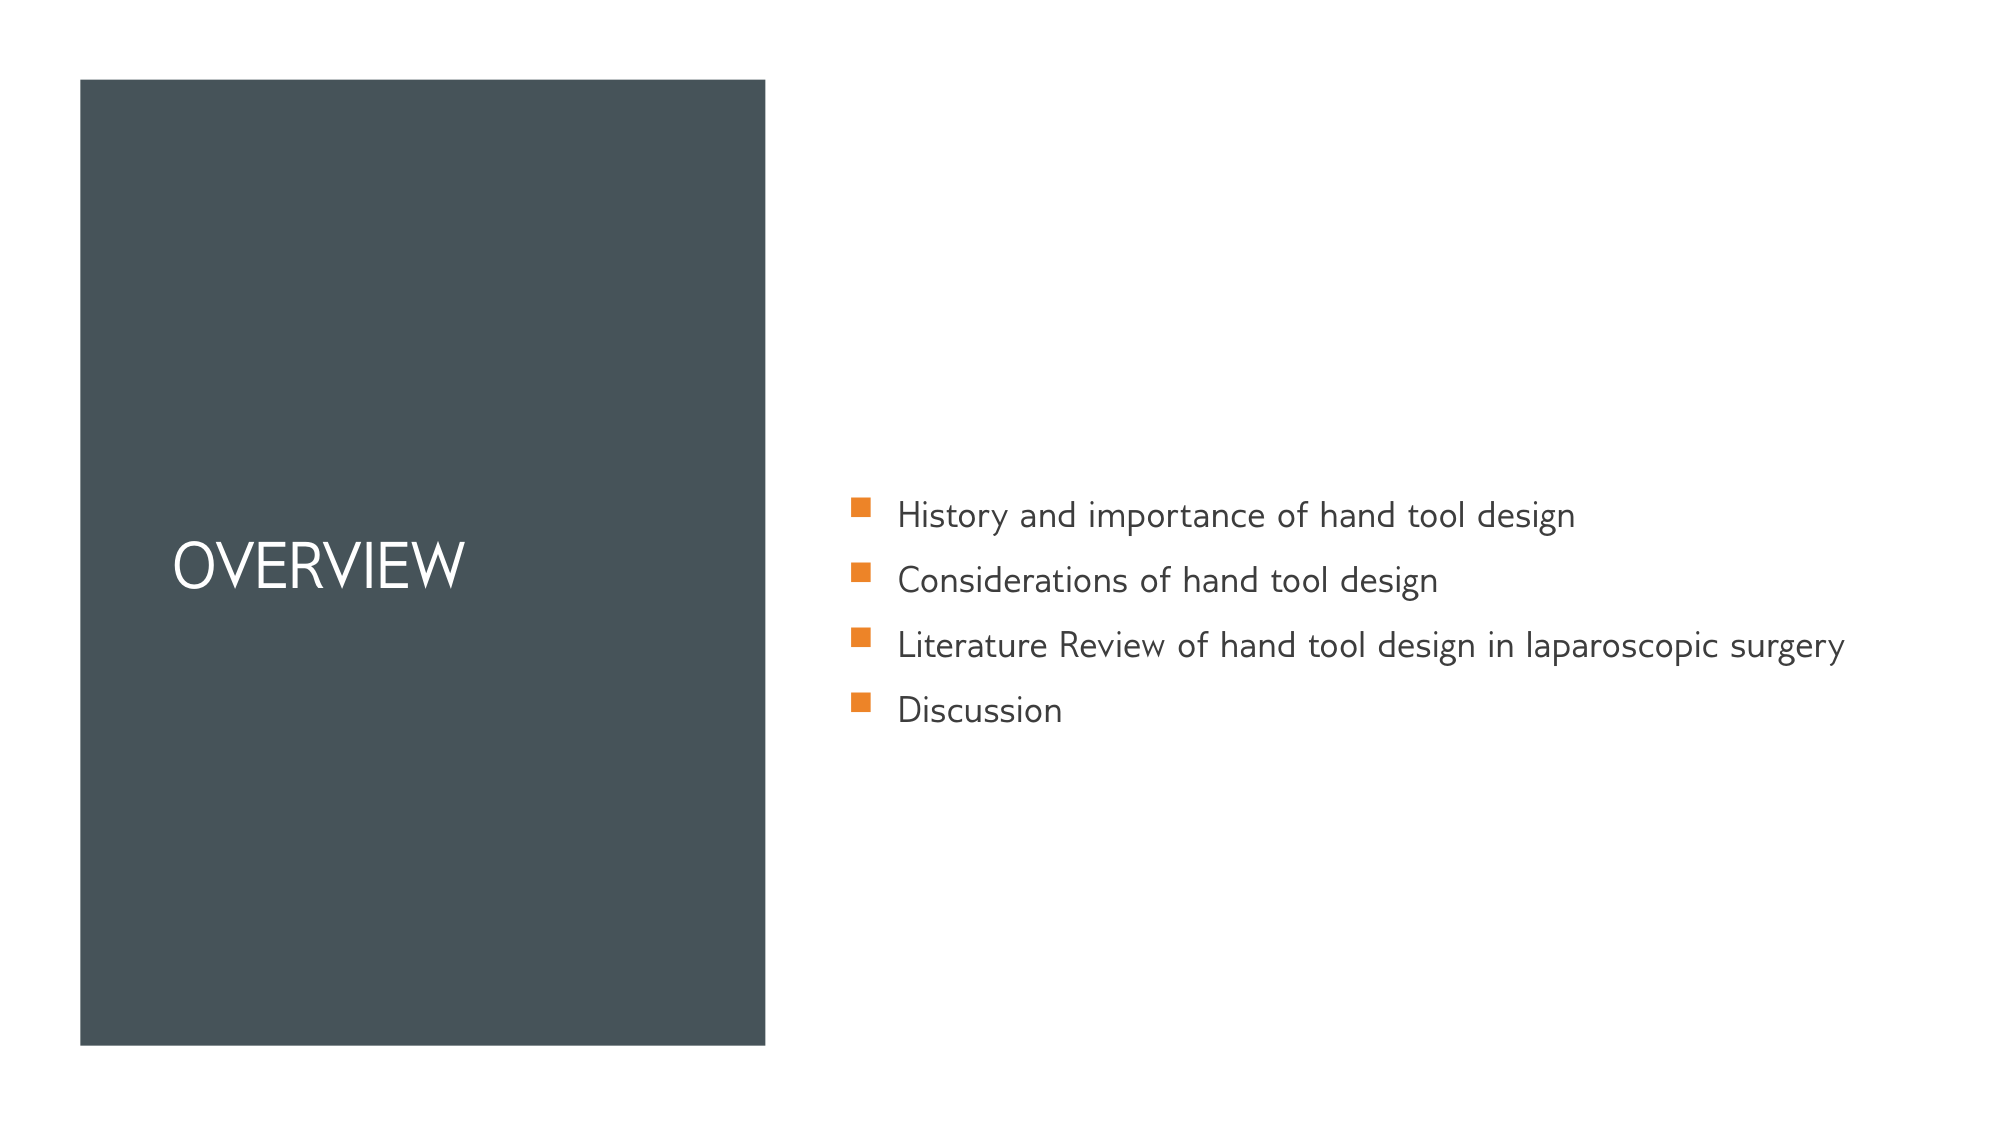

# Overview
History and importance of hand tool design
Considerations of hand tool design
Literature Review of hand tool design in laparoscopic surgery
Discussion